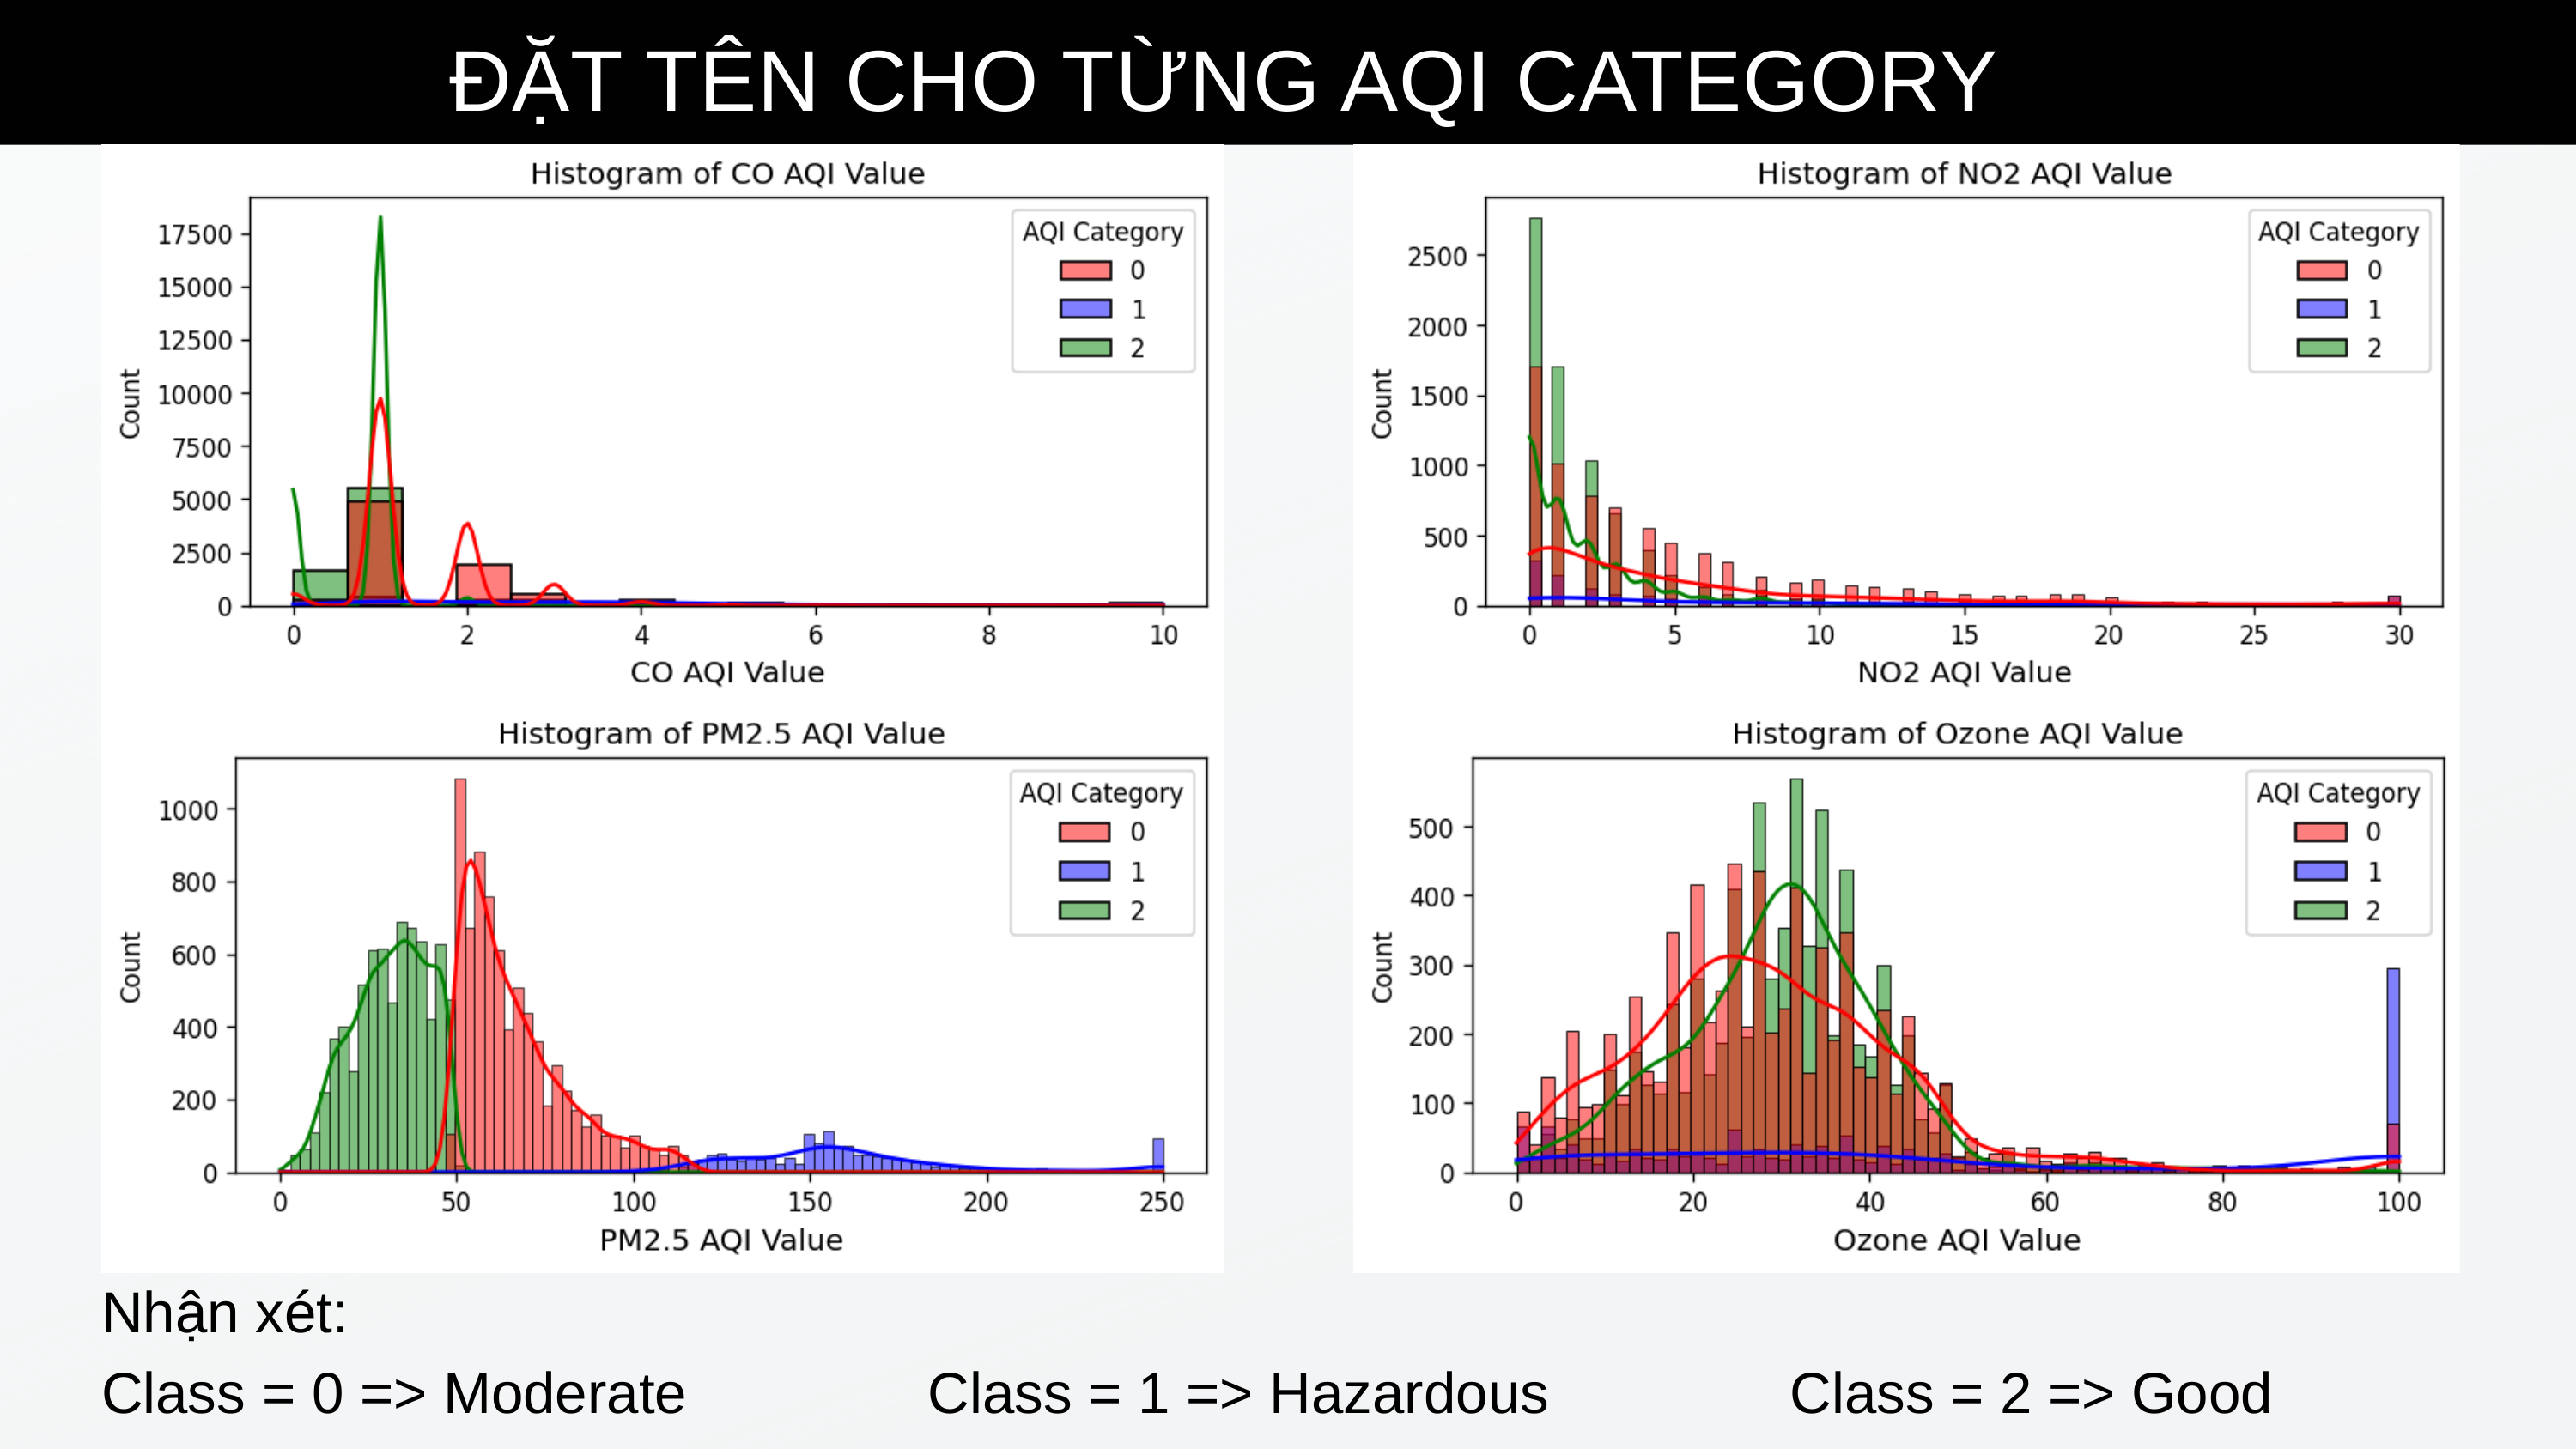

ĐẶT TÊN CHO TỪNG AQI CATEGORY

Nhận xét:
Class = 0 => Moderate               Class = 1 => Hazardous               Class = 2 => Good